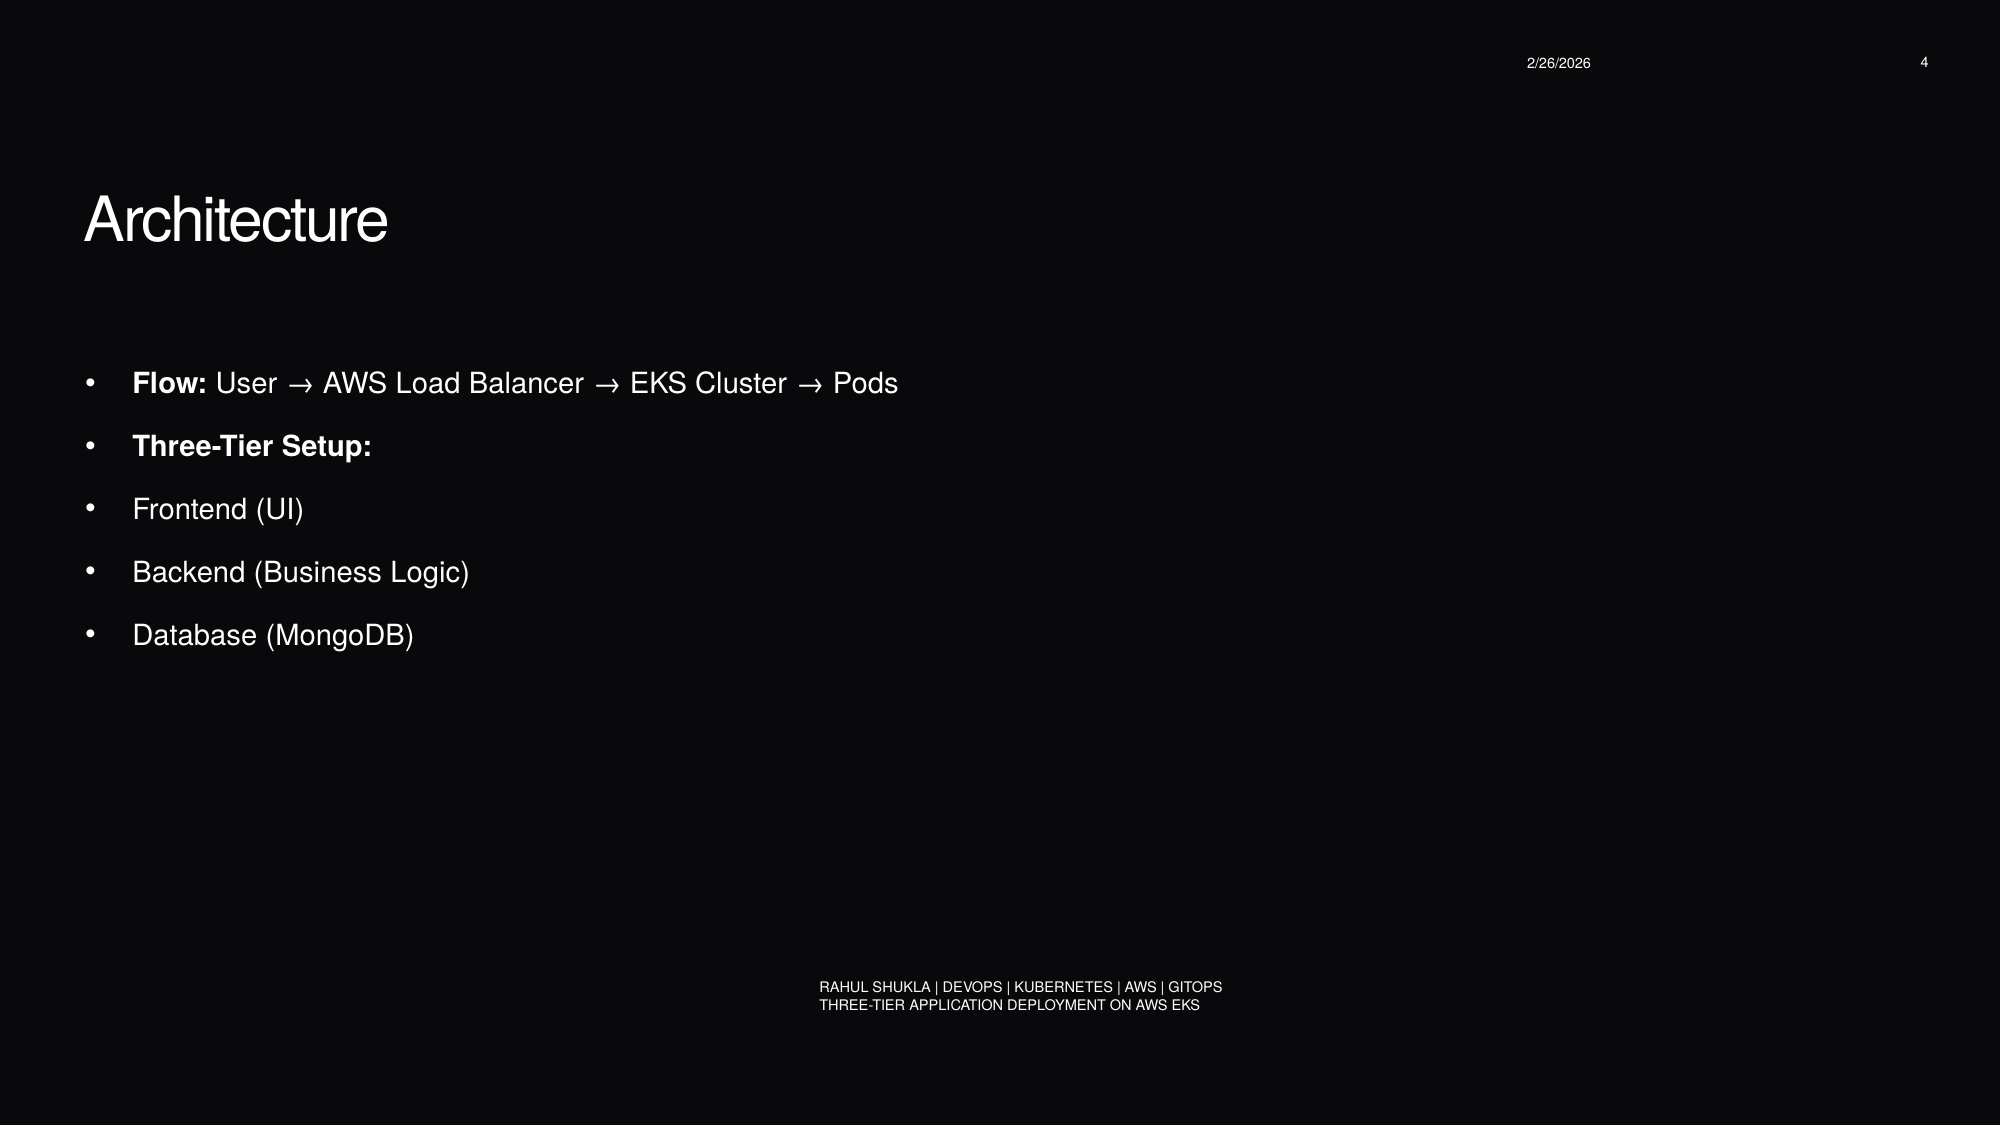

2/26/2026
4
# Architecture
Flow: User → AWS Load Balancer → EKS Cluster → Pods
Three-Tier Setup:
Frontend (UI)
Backend (Business Logic)
Database (MongoDB)

Rahul Shukla | DevOps | Kubernetes | AWS | GitOps
Three-Tier Application Deployment on AWS EKS